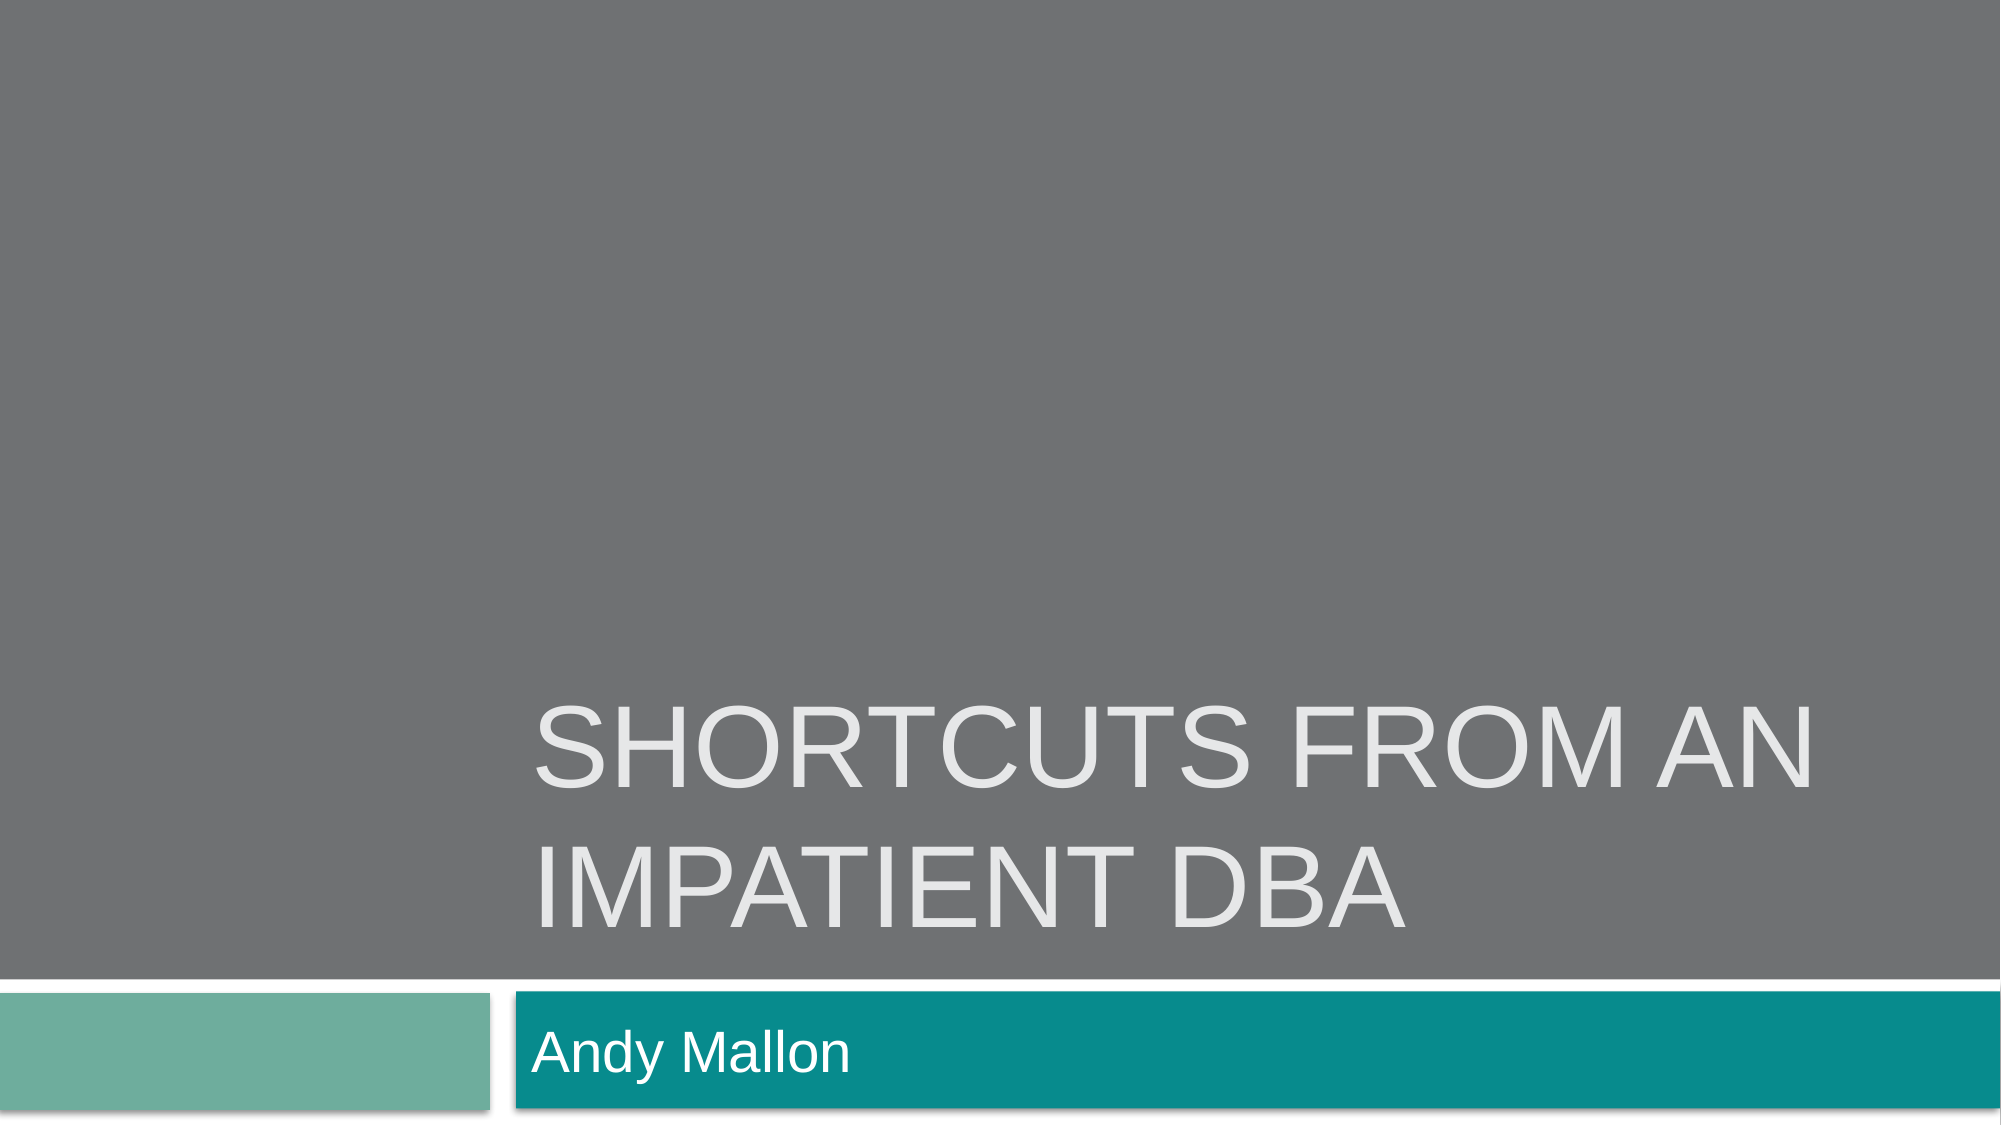

# Shortcuts from an Impatient DBA
Andy Mallon